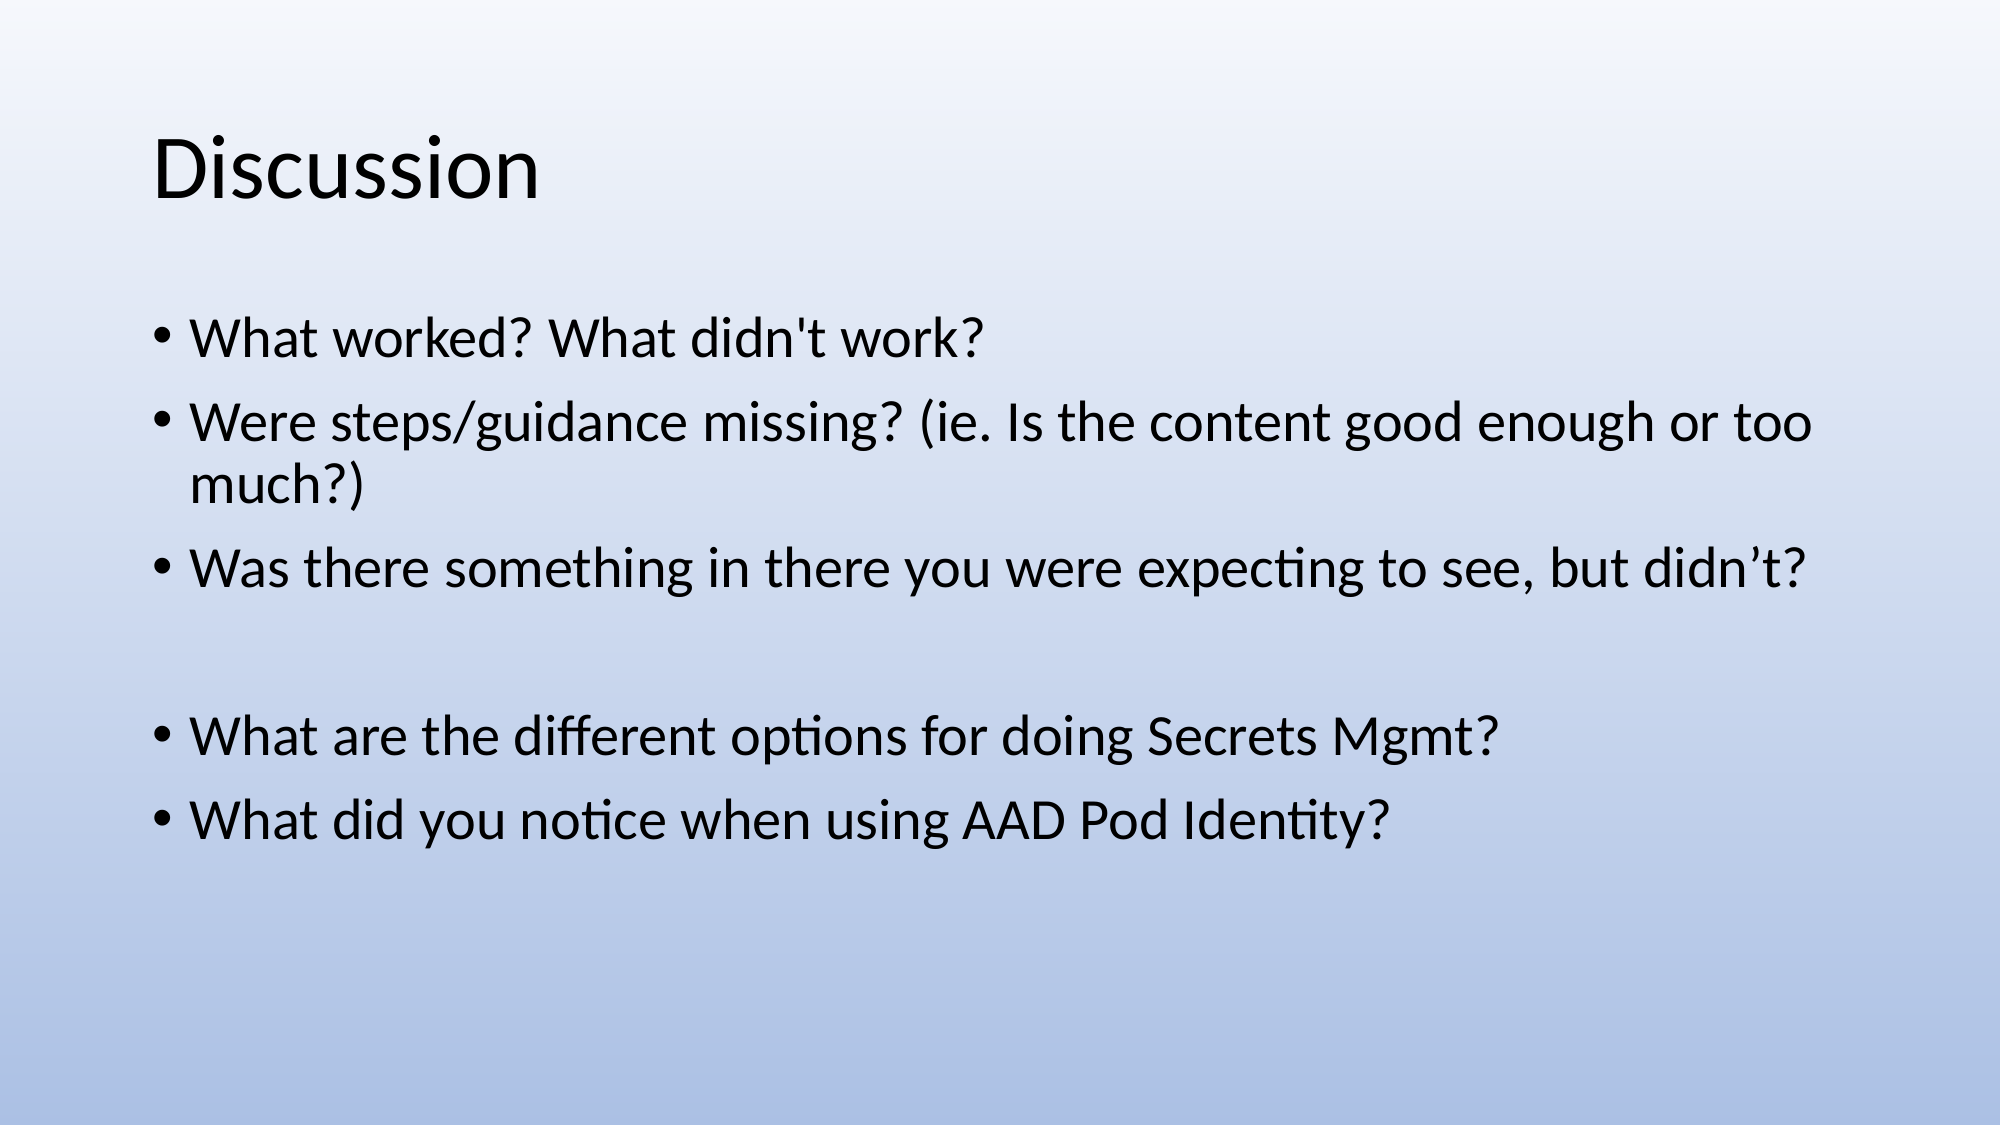

# Discussion
What worked? What didn't work?
Were steps/guidance missing? (ie. Is the content good enough or too much?)
Was there something in there you were expecting to see, but didn’t?

What are the different options for doing Secrets Mgmt?
What did you notice when using AAD Pod Identity?